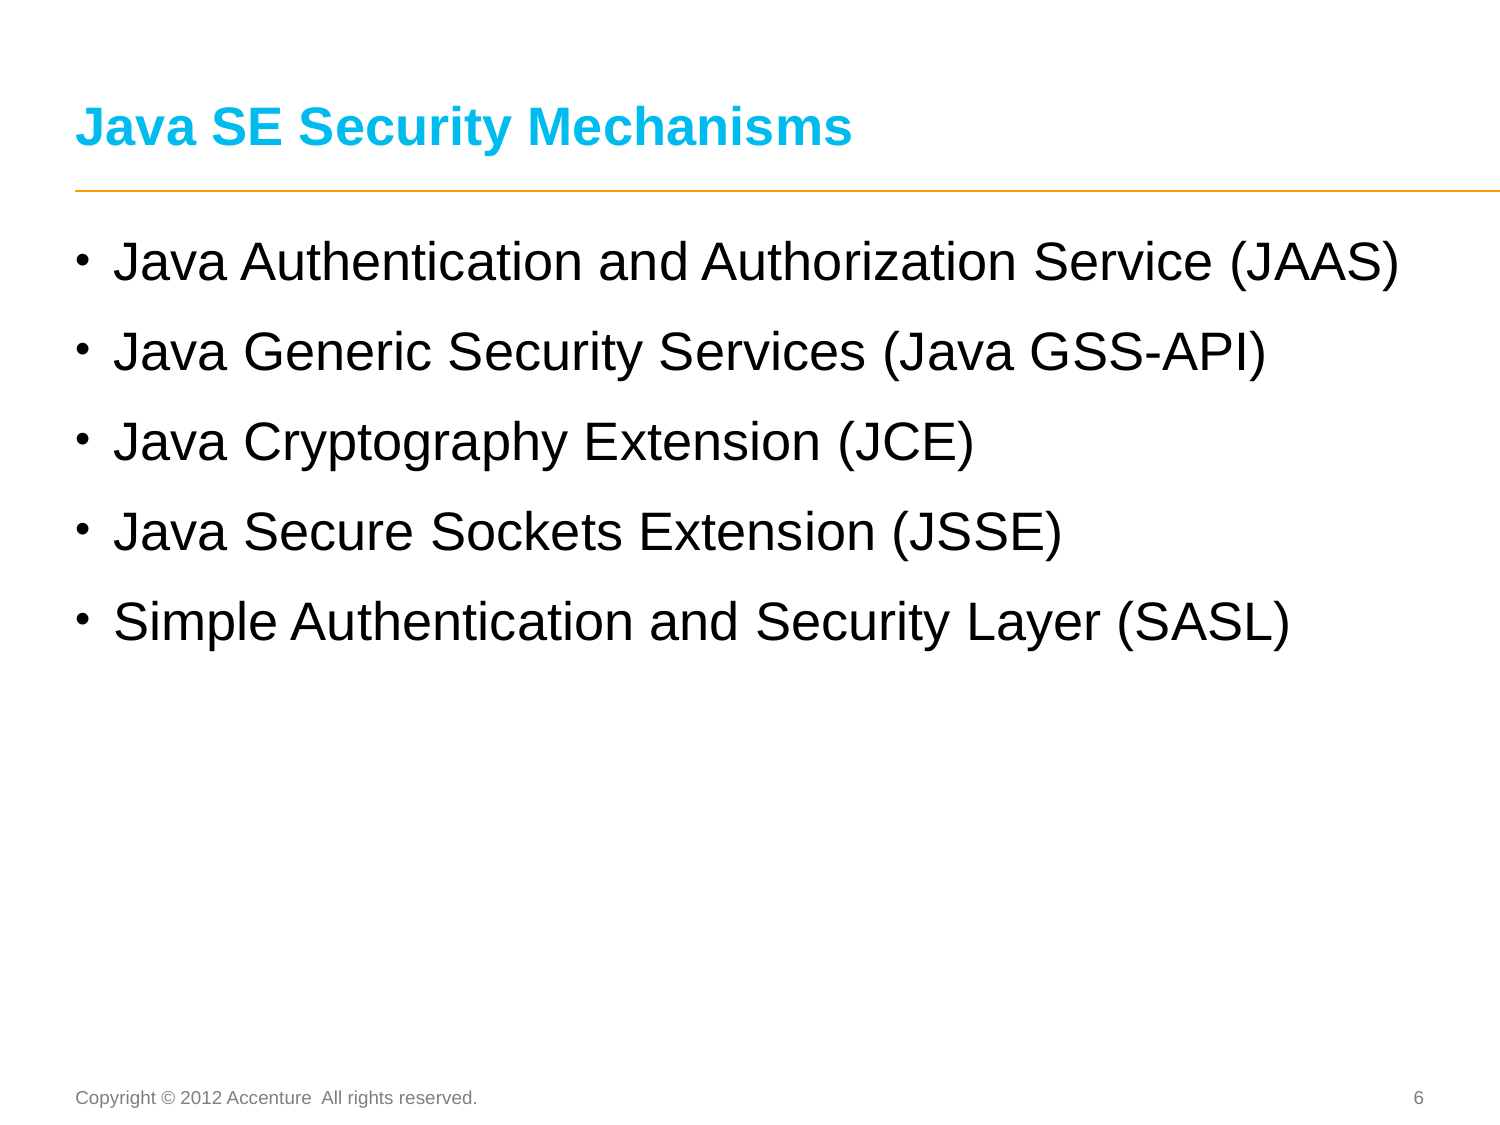

# Java SE Security Mechanisms
Java Authentication and Authorization Service (JAAS)
Java Generic Security Services (Java GSS-API)
Java Cryptography Extension (JCE)
Java Secure Sockets Extension (JSSE)
Simple Authentication and Security Layer (SASL)